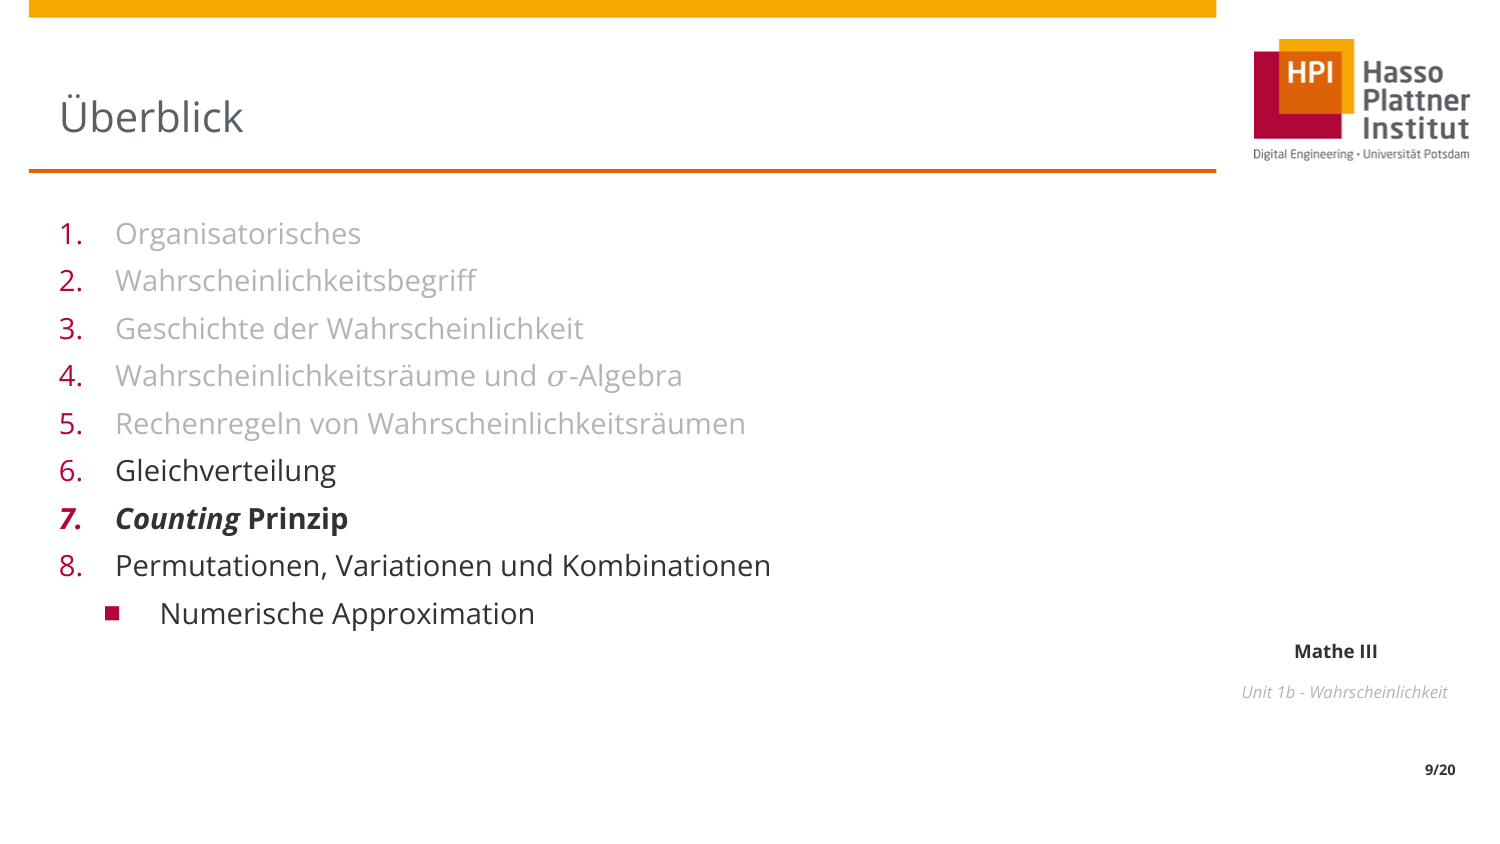

# Überblick
Organisatorisches
Wahrscheinlichkeitsbegriff
Geschichte der Wahrscheinlichkeit
Wahrscheinlichkeitsräume und 𝜎-Algebra
Rechenregeln von Wahrscheinlichkeitsräumen
Gleichverteilung
Counting Prinzip
Permutationen, Variationen und Kombinationen
Numerische Approximation